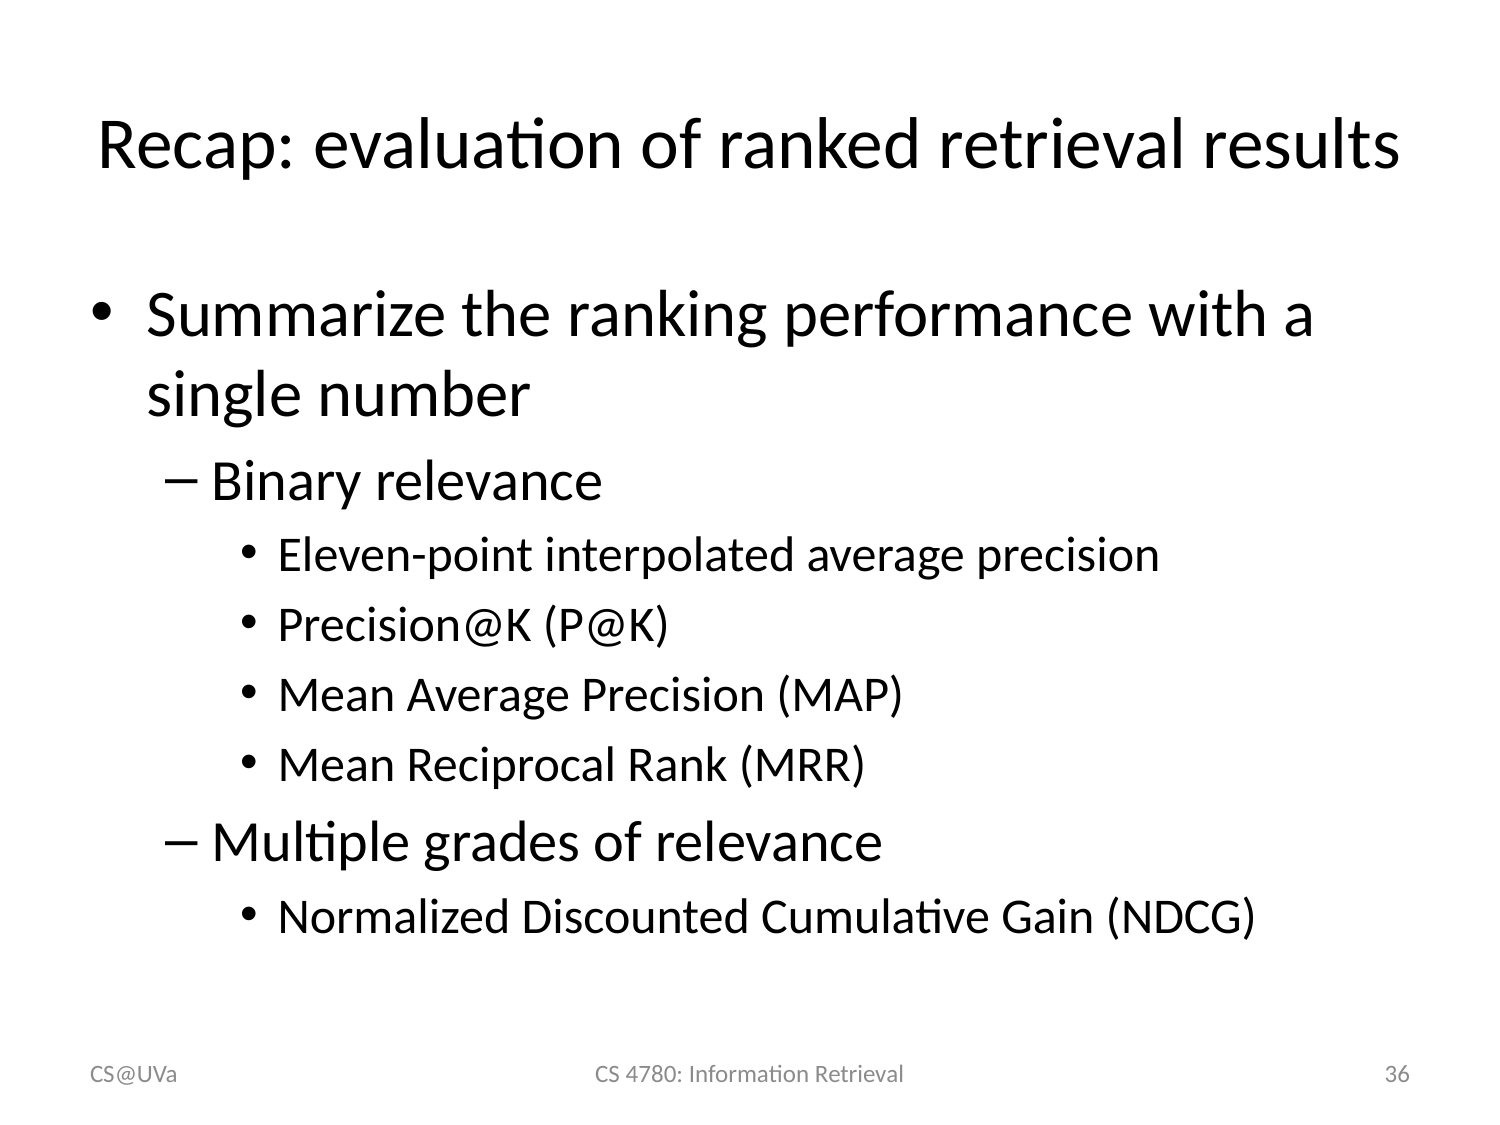

# Recap: evaluation of ranked retrieval results
Summarize the ranking performance with a single number
Binary relevance
Eleven-point interpolated average precision
Precision@K (P@K)
Mean Average Precision (MAP)
Mean Reciprocal Rank (MRR)
Multiple grades of relevance
Normalized Discounted Cumulative Gain (NDCG)
CS@UVa
CS 4780: Information Retrieval
36